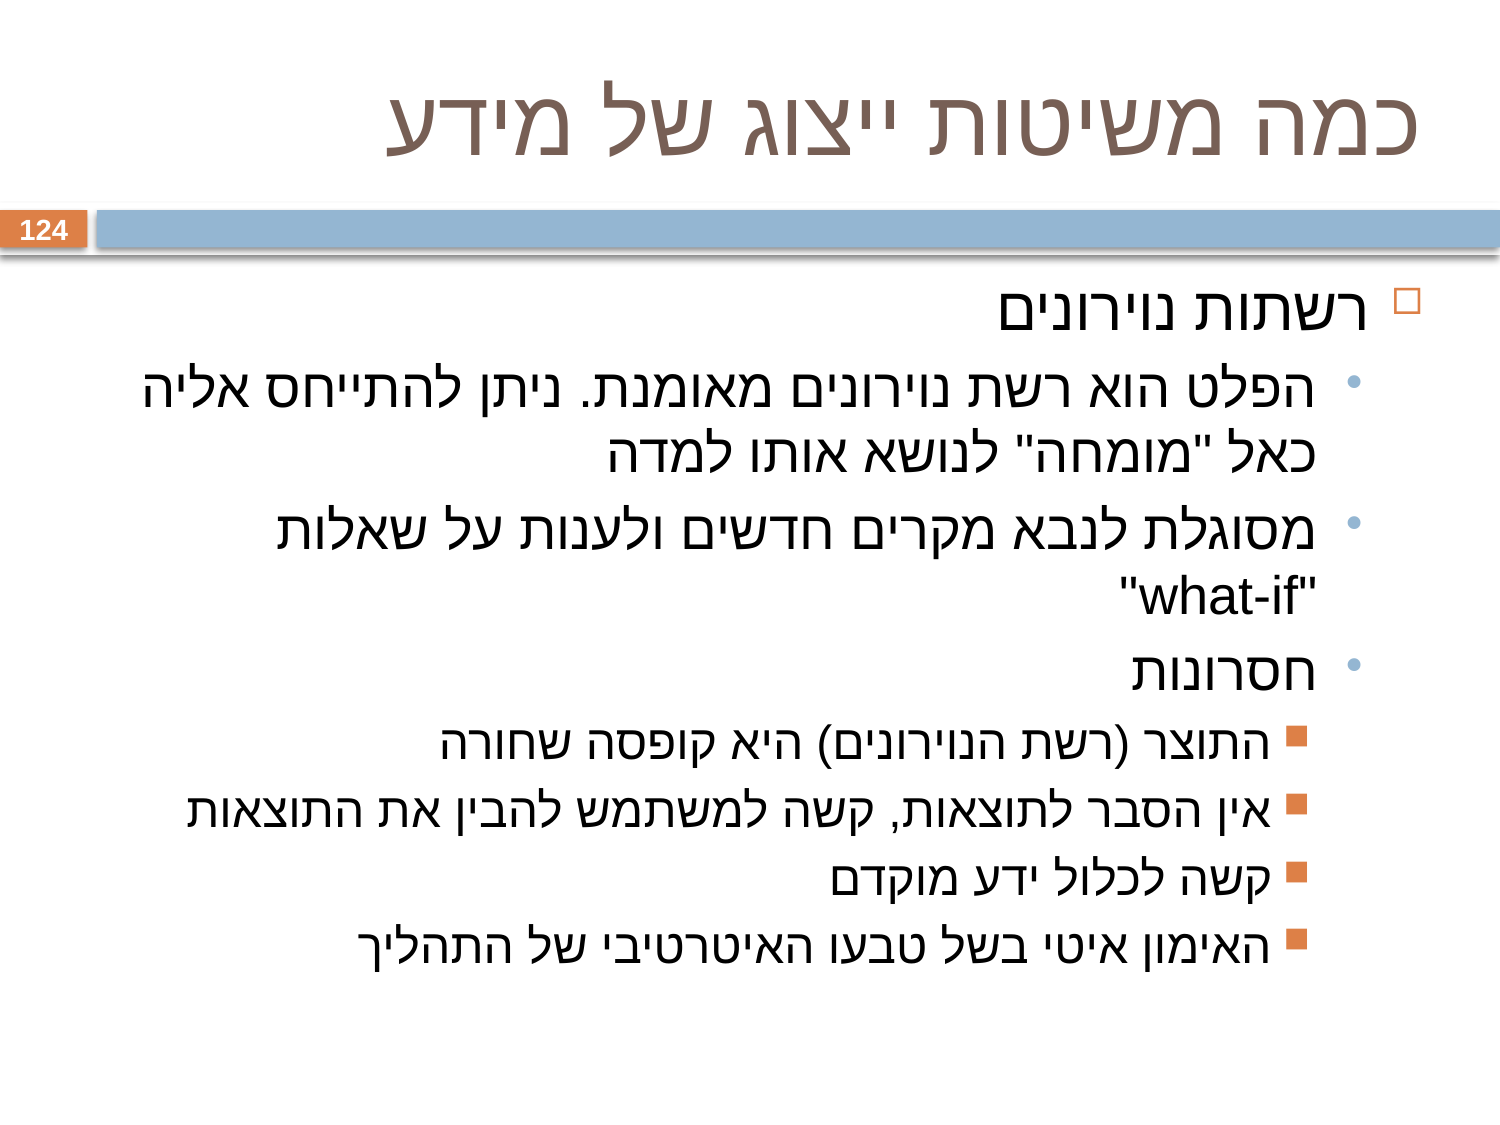

# כמה משיטות ייצוג של מידע
124
רשתות נוירונים
הפלט הוא רשת נוירונים מאומנת. ניתן להתייחס אליה כאל "מומחה" לנושא אותו למדה
מסוגלת לנבא מקרים חדשים ולענות על שאלות "what-if"
חסרונות
התוצר (רשת הנוירונים) היא קופסה שחורה
אין הסבר לתוצאות, קשה למשתמש להבין את התוצאות
קשה לכלול ידע מוקדם
האימון איטי בשל טבעו האיטרטיבי של התהליך